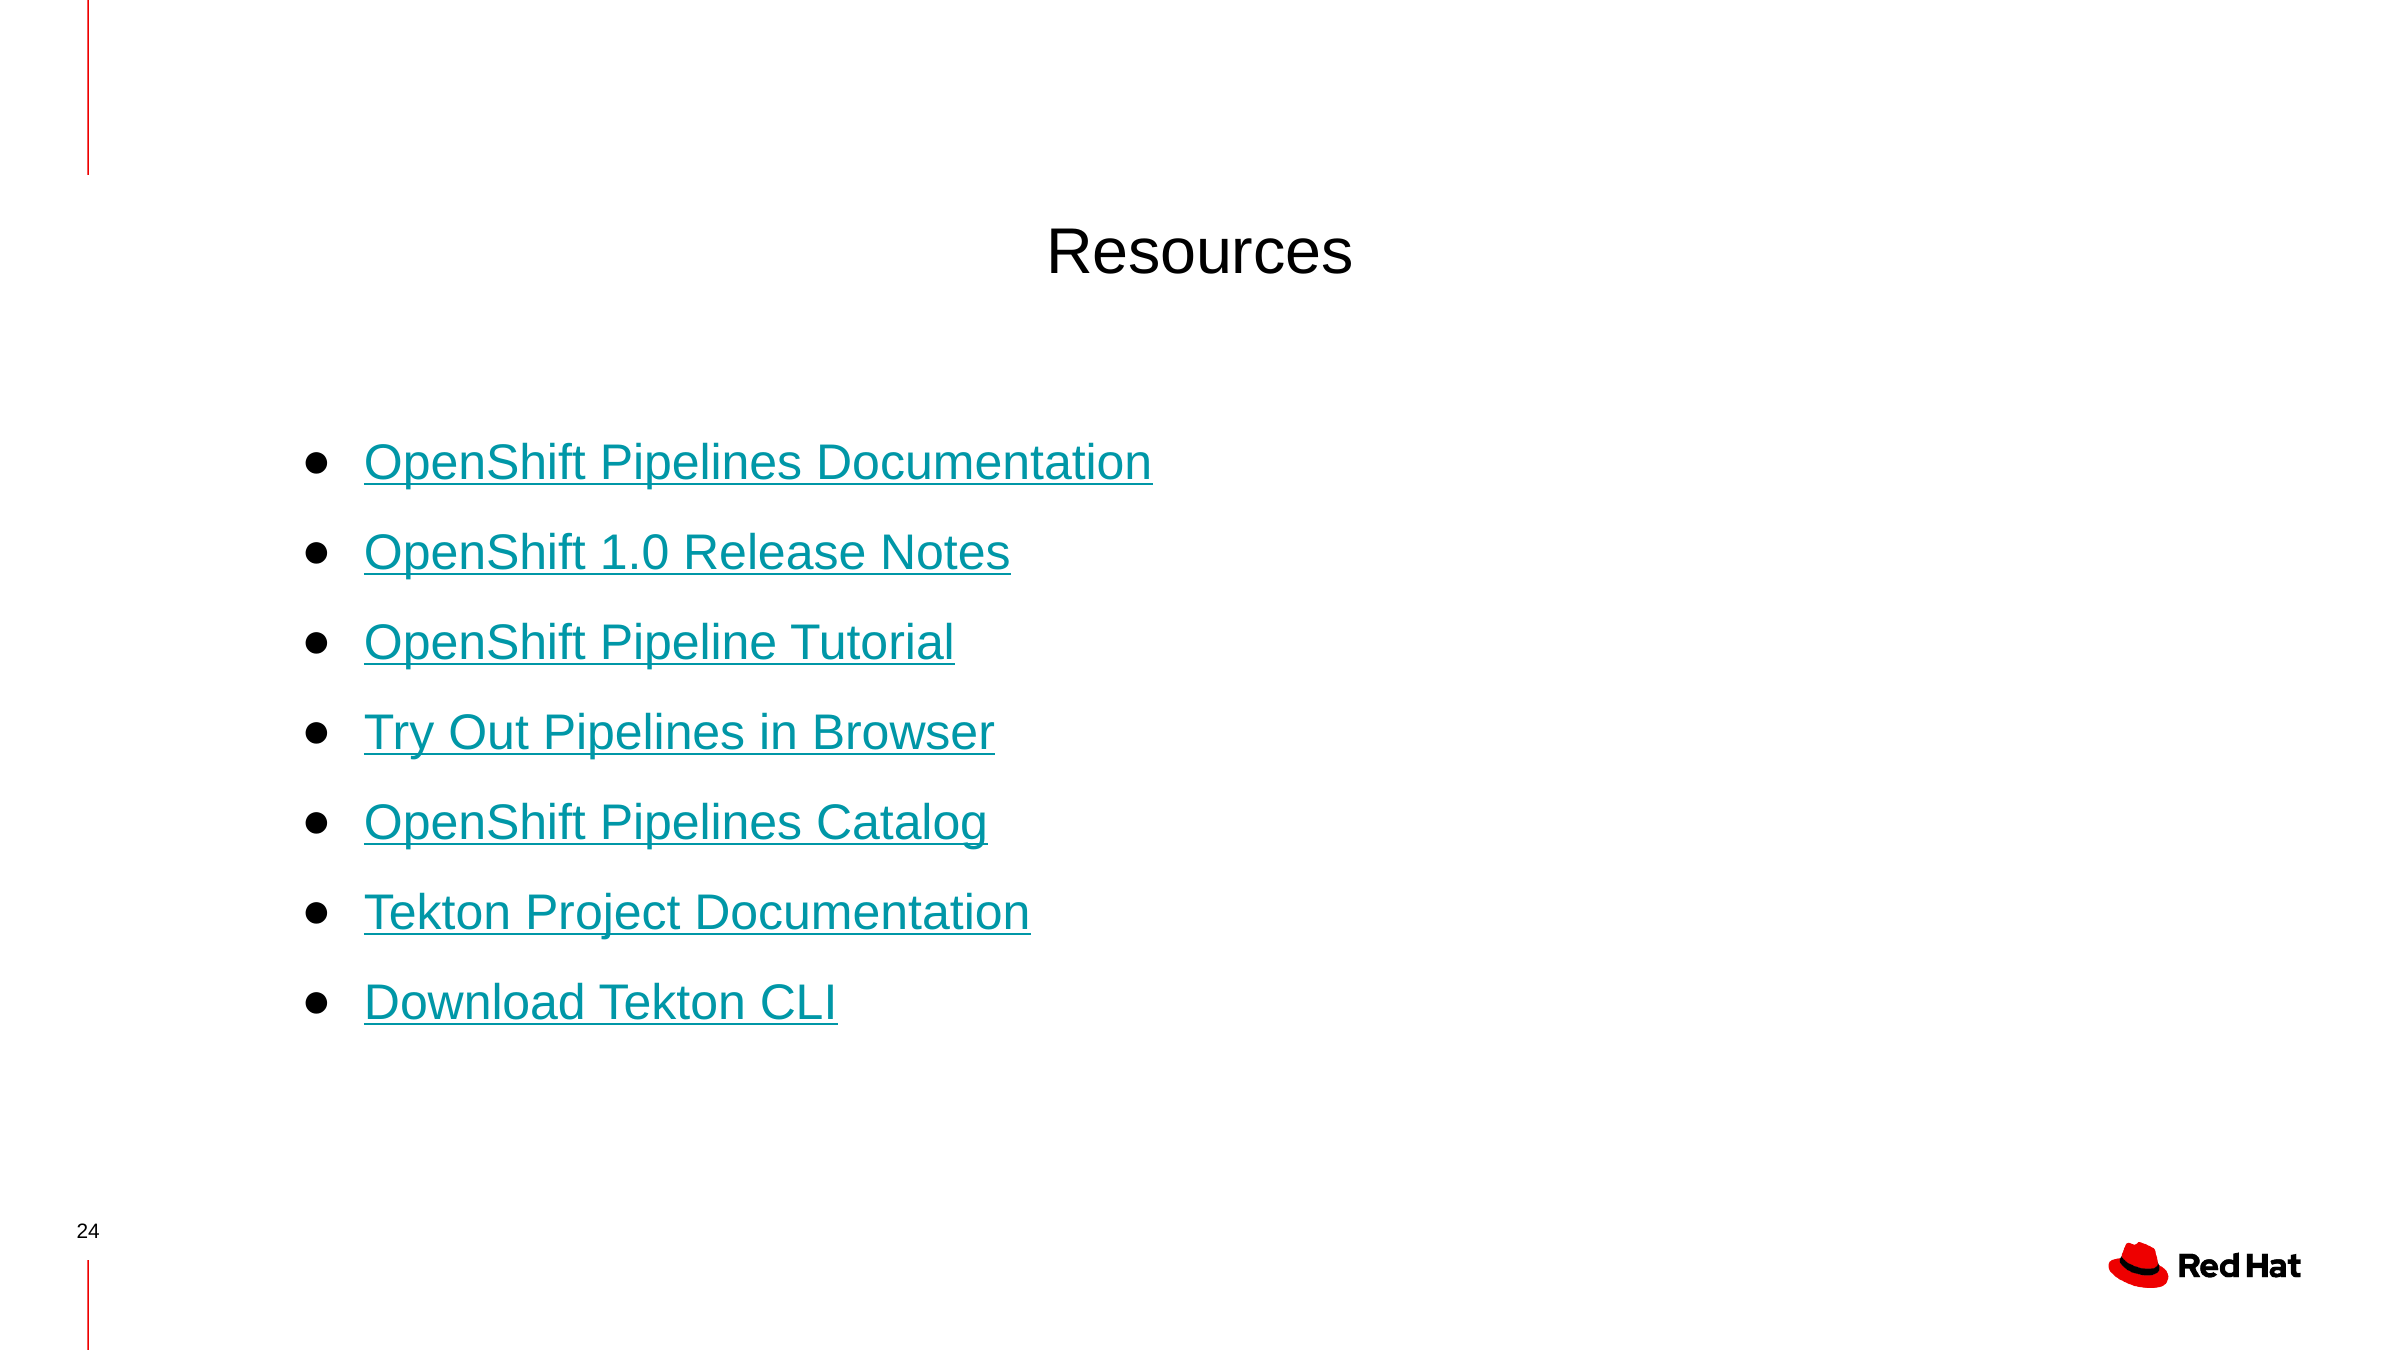

# Resources
OpenShift Pipelines Documentation
OpenShift 1.0 Release Notes
OpenShift Pipeline Tutorial
Try Out Pipelines in Browser
OpenShift Pipelines Catalog
Tekton Project Documentation
Download Tekton CLI

24